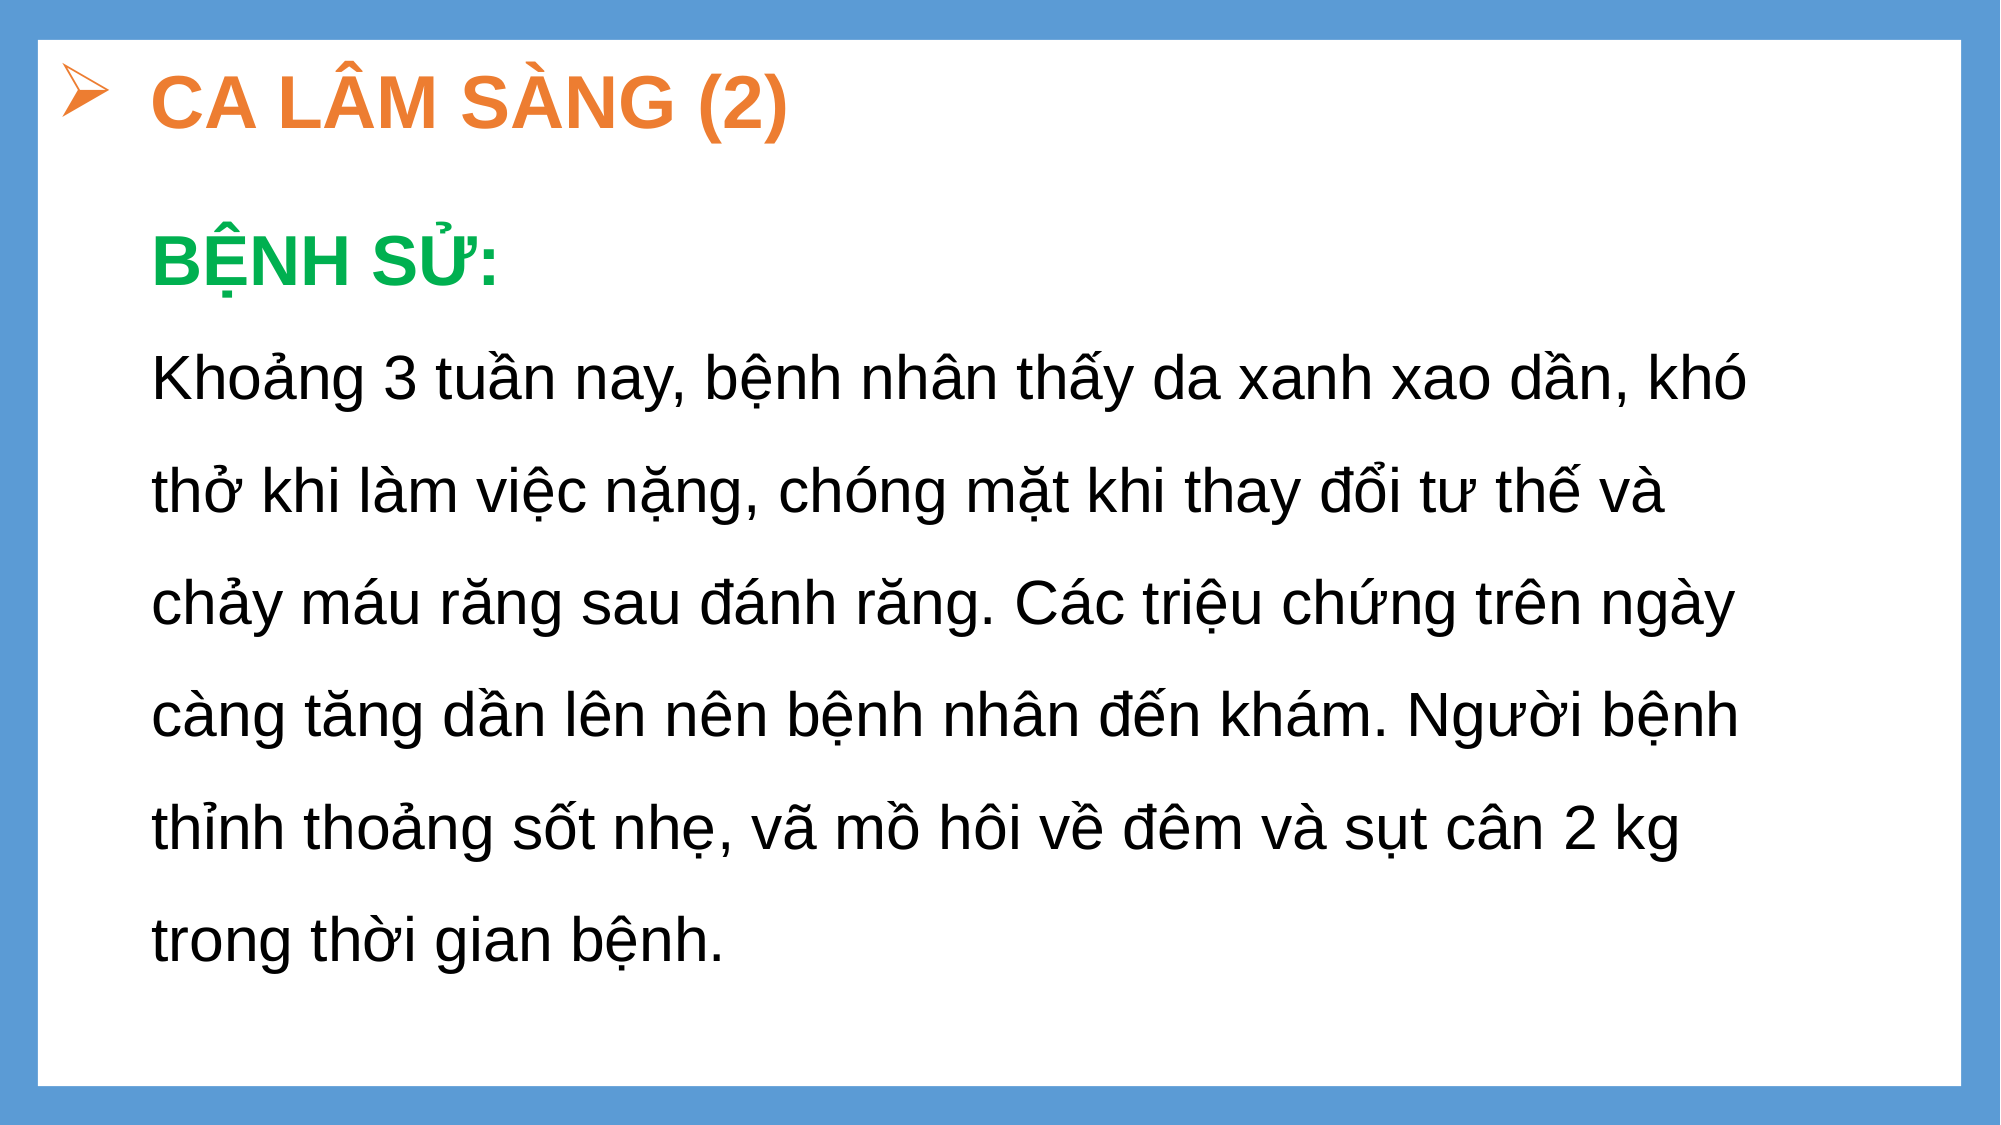

# CA LÂM SÀNG (2)
BỆNH SỬ:
Khoảng 3 tuần nay, bệnh nhân thấy da xanh xao dần, khó thở khi làm việc nặng, chóng mặt khi thay đổi tư thế và chảy máu răng sau đánh răng. Các triệu chứng trên ngày càng tăng dần lên nên bệnh nhân đến khám. Người bệnh thỉnh thoảng sốt nhẹ, vã mồ hôi về đêm và sụt cân 2 kg trong thời gian bệnh.